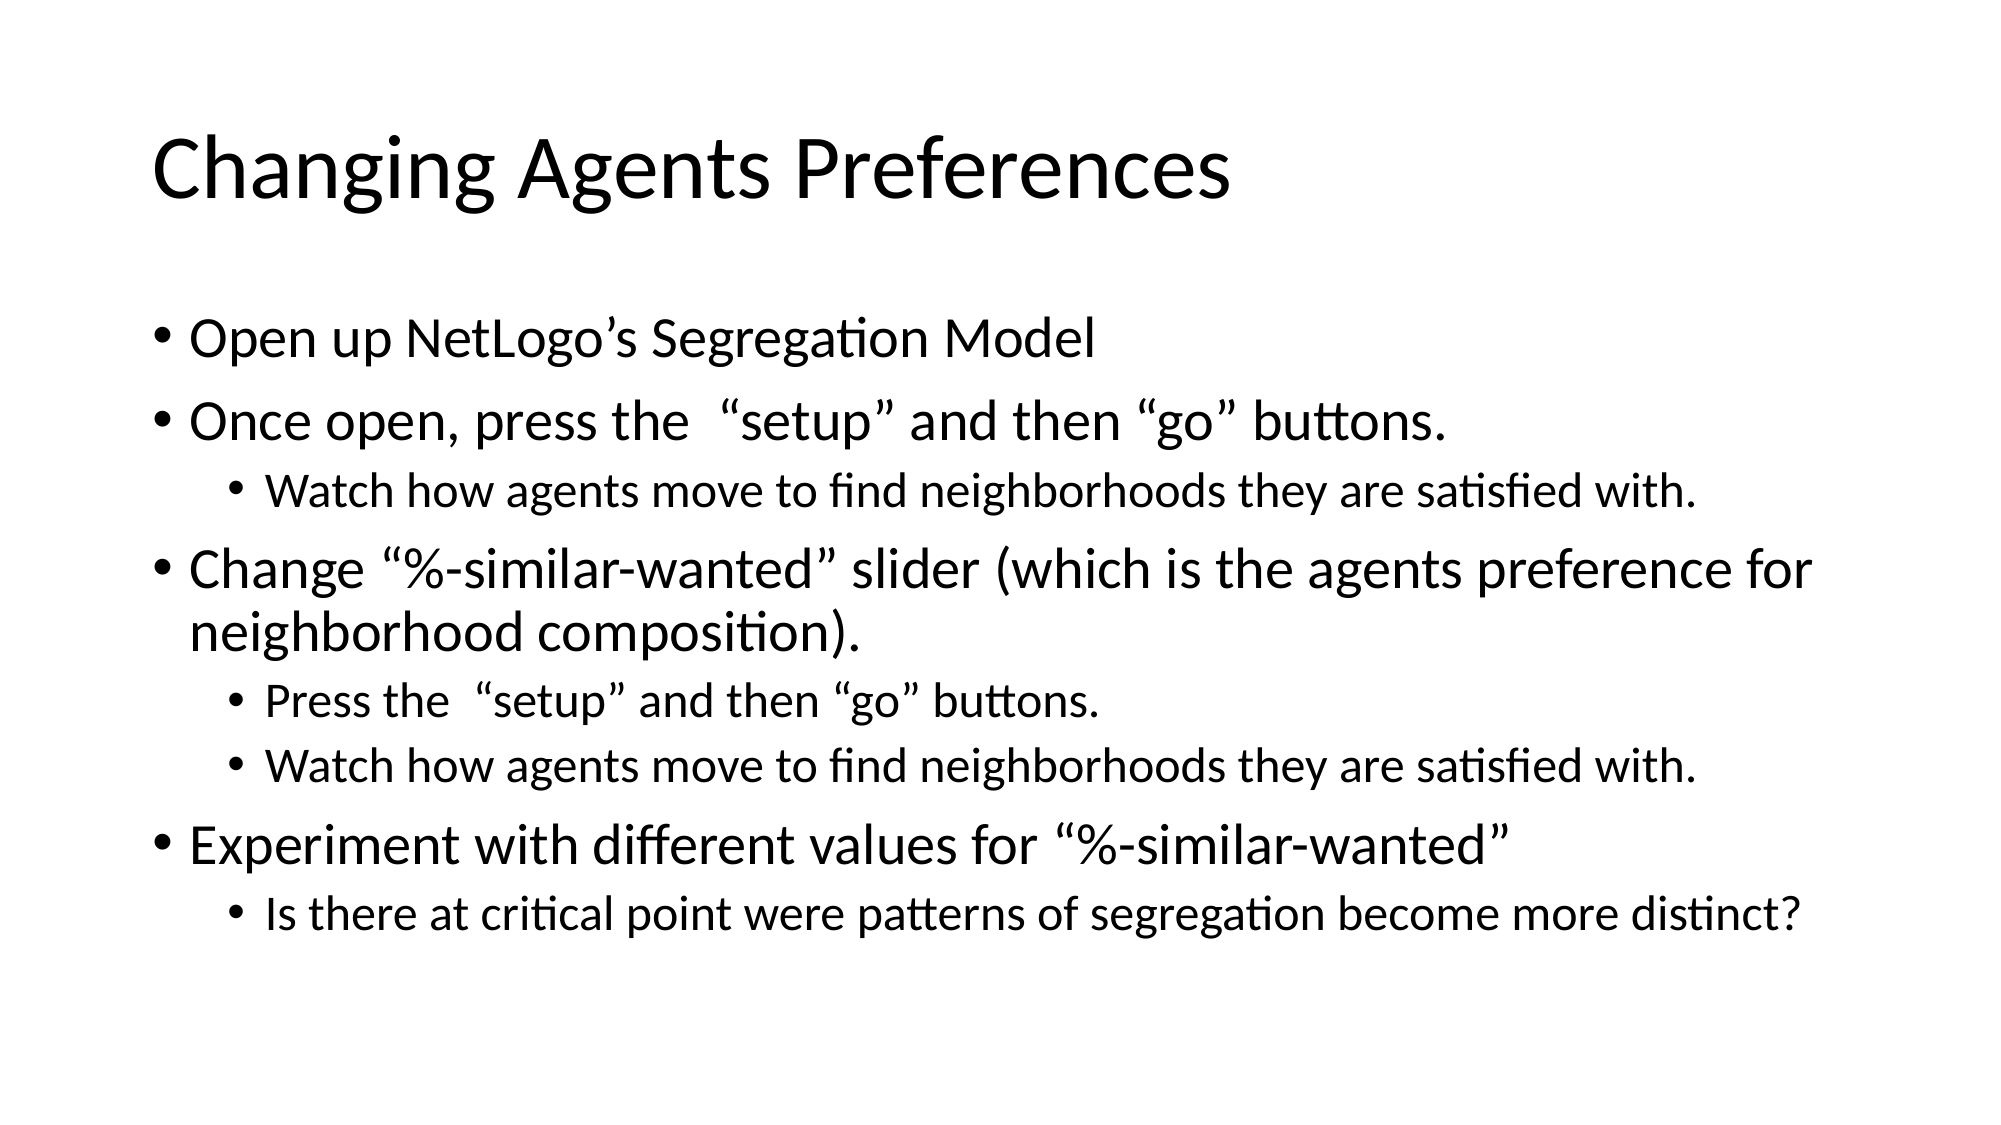

# Changing Agents Preferences
Open up NetLogo’s Segregation Model
Once open, press the  “setup” and then “go” buttons.
Watch how agents move to find neighborhoods they are satisfied with.
Change “%-similar-wanted” slider (which is the agents preference for neighborhood composition).
Press the  “setup” and then “go” buttons.
Watch how agents move to find neighborhoods they are satisfied with.
Experiment with different values for “%-similar-wanted”
Is there at critical point were patterns of segregation become more distinct?